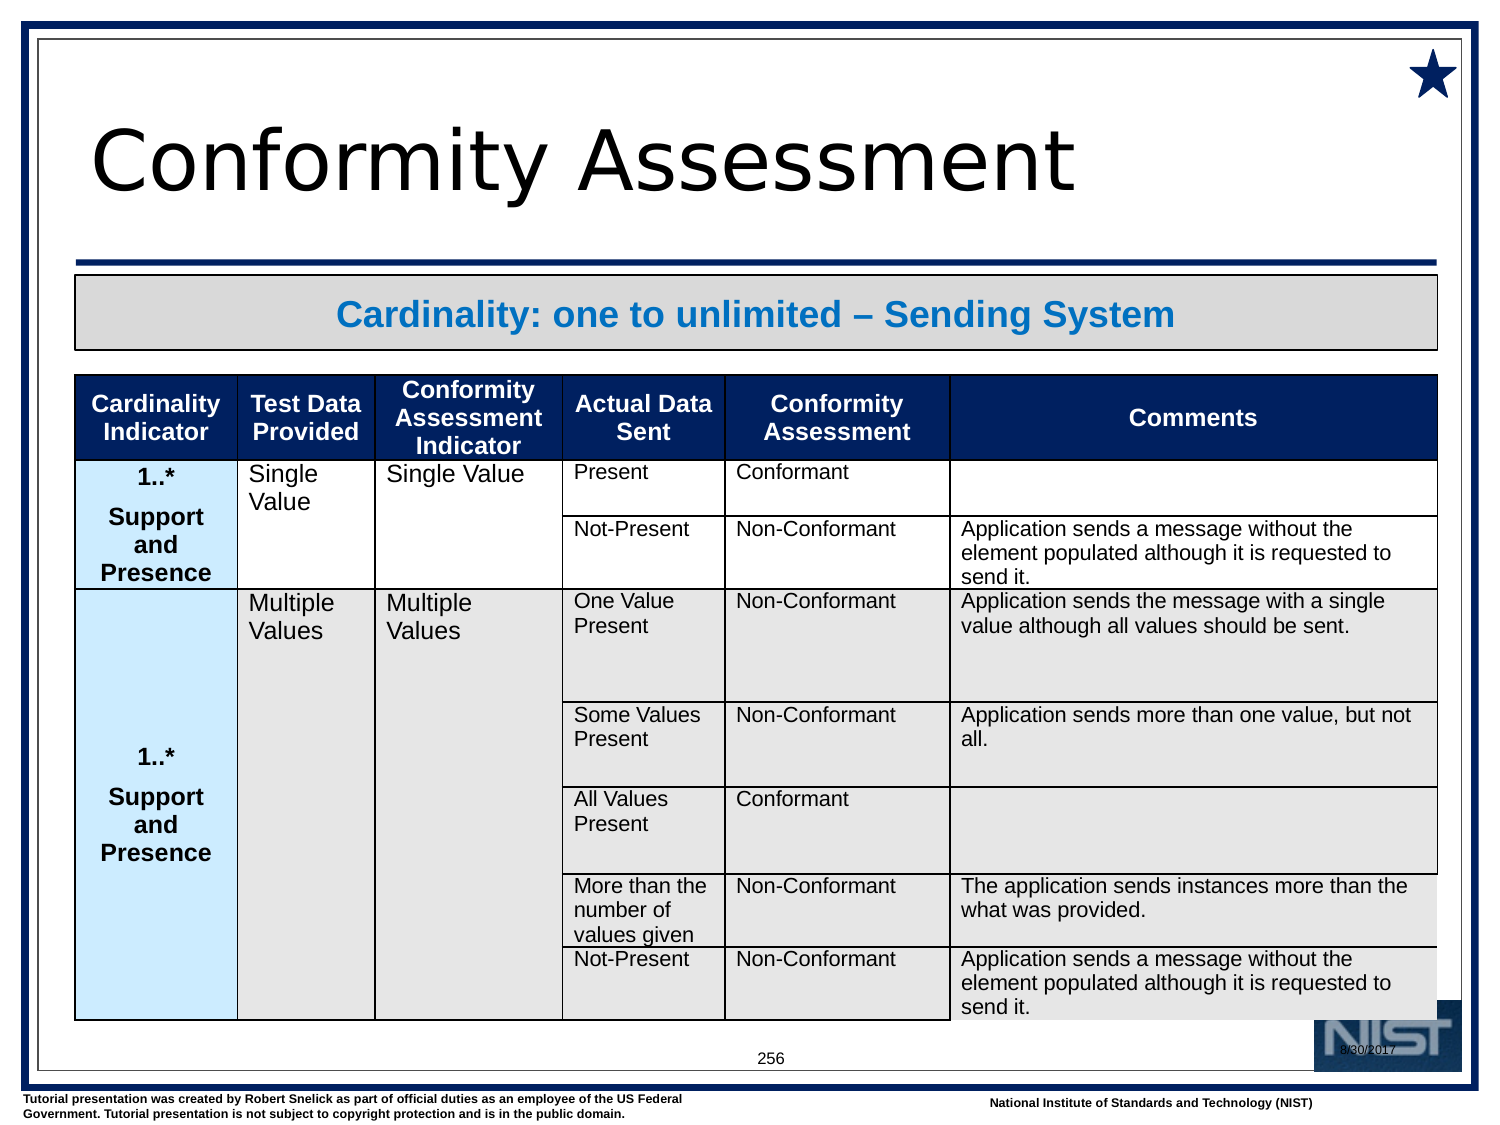

# Conformity Assessment
Cardinality: one to unlimited – Sending System
| Cardinality Indi­cator | Test Data Provided | Conformity Assessment Indicator | Actual Data Sent | Conformity Assessment | Comments |
| --- | --- | --- | --- | --- | --- |
| 1..\* Support and Presence | Single Value | Single Value | Present | Conformant |  |
|  |  |  | Not-Present | Non-Conformant | Application sends a message without the element populated although it is requested to send it. |
| 1..\* Support and Presence | Multiple Values | Multiple Values | One Value Present | Non-Conformant | Application sends the message with a single value although all values should be sent. |
|  |  |  | Some Values Present | Non-Conformant | Application sends more than one value, but not all. |
|  |  |  | All Values Present | Conformant |  |
|  |  |  | More than the number of values given | Non-Conformant | The application sends instances more than the what was provided. |
|  |  |  | Not-Present | Non-Conformant | Application sends a message without the element populated although it is requested to send it. |
256
8/30/2017